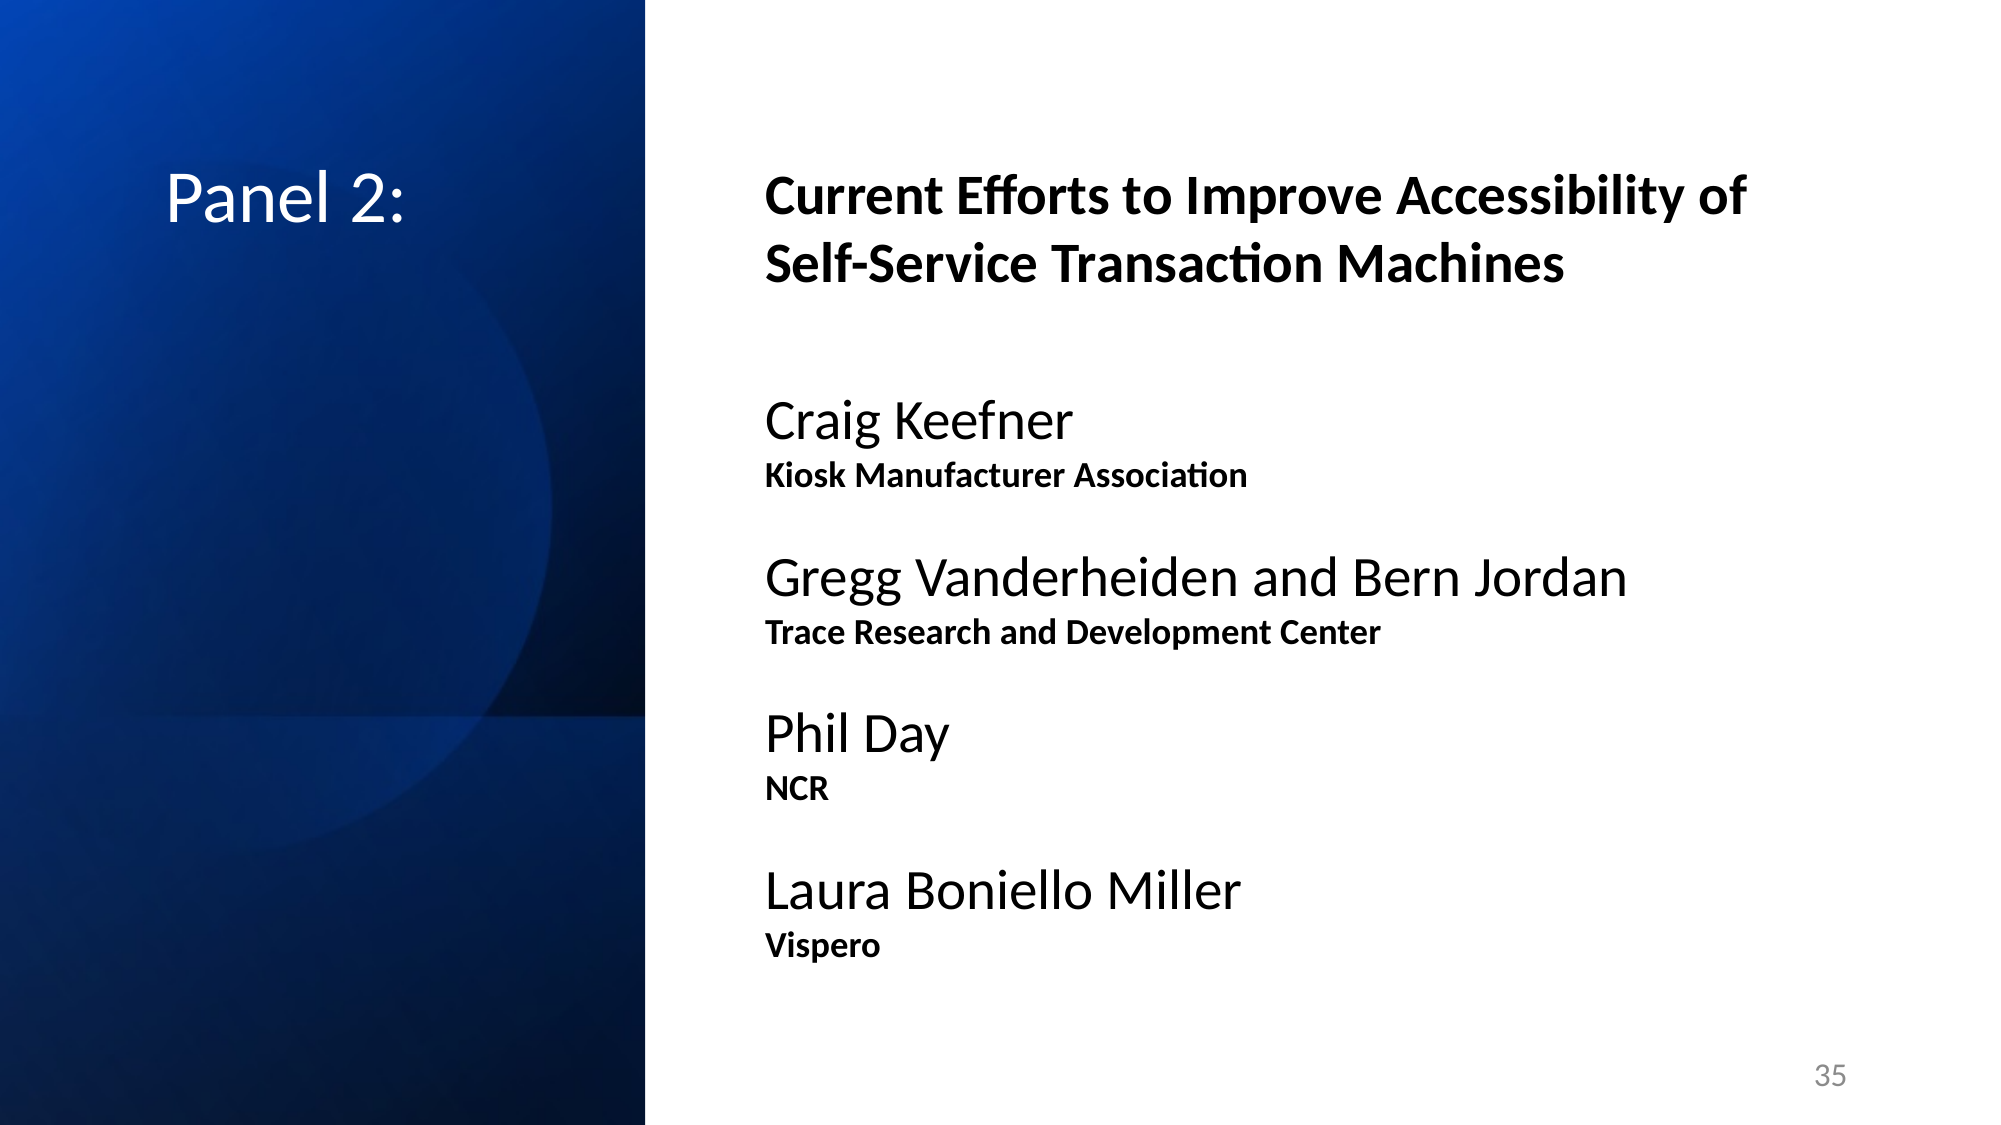

# Panel 2:
Current Efforts to Improve Accessibility of Self-Service Transaction Machines

Craig Keefner
Kiosk Manufacturer Association

Gregg Vanderheiden and Bern Jordan
Trace Research and Development Center

Phil Day
NCR

Laura Boniello Miller
Vispero
35